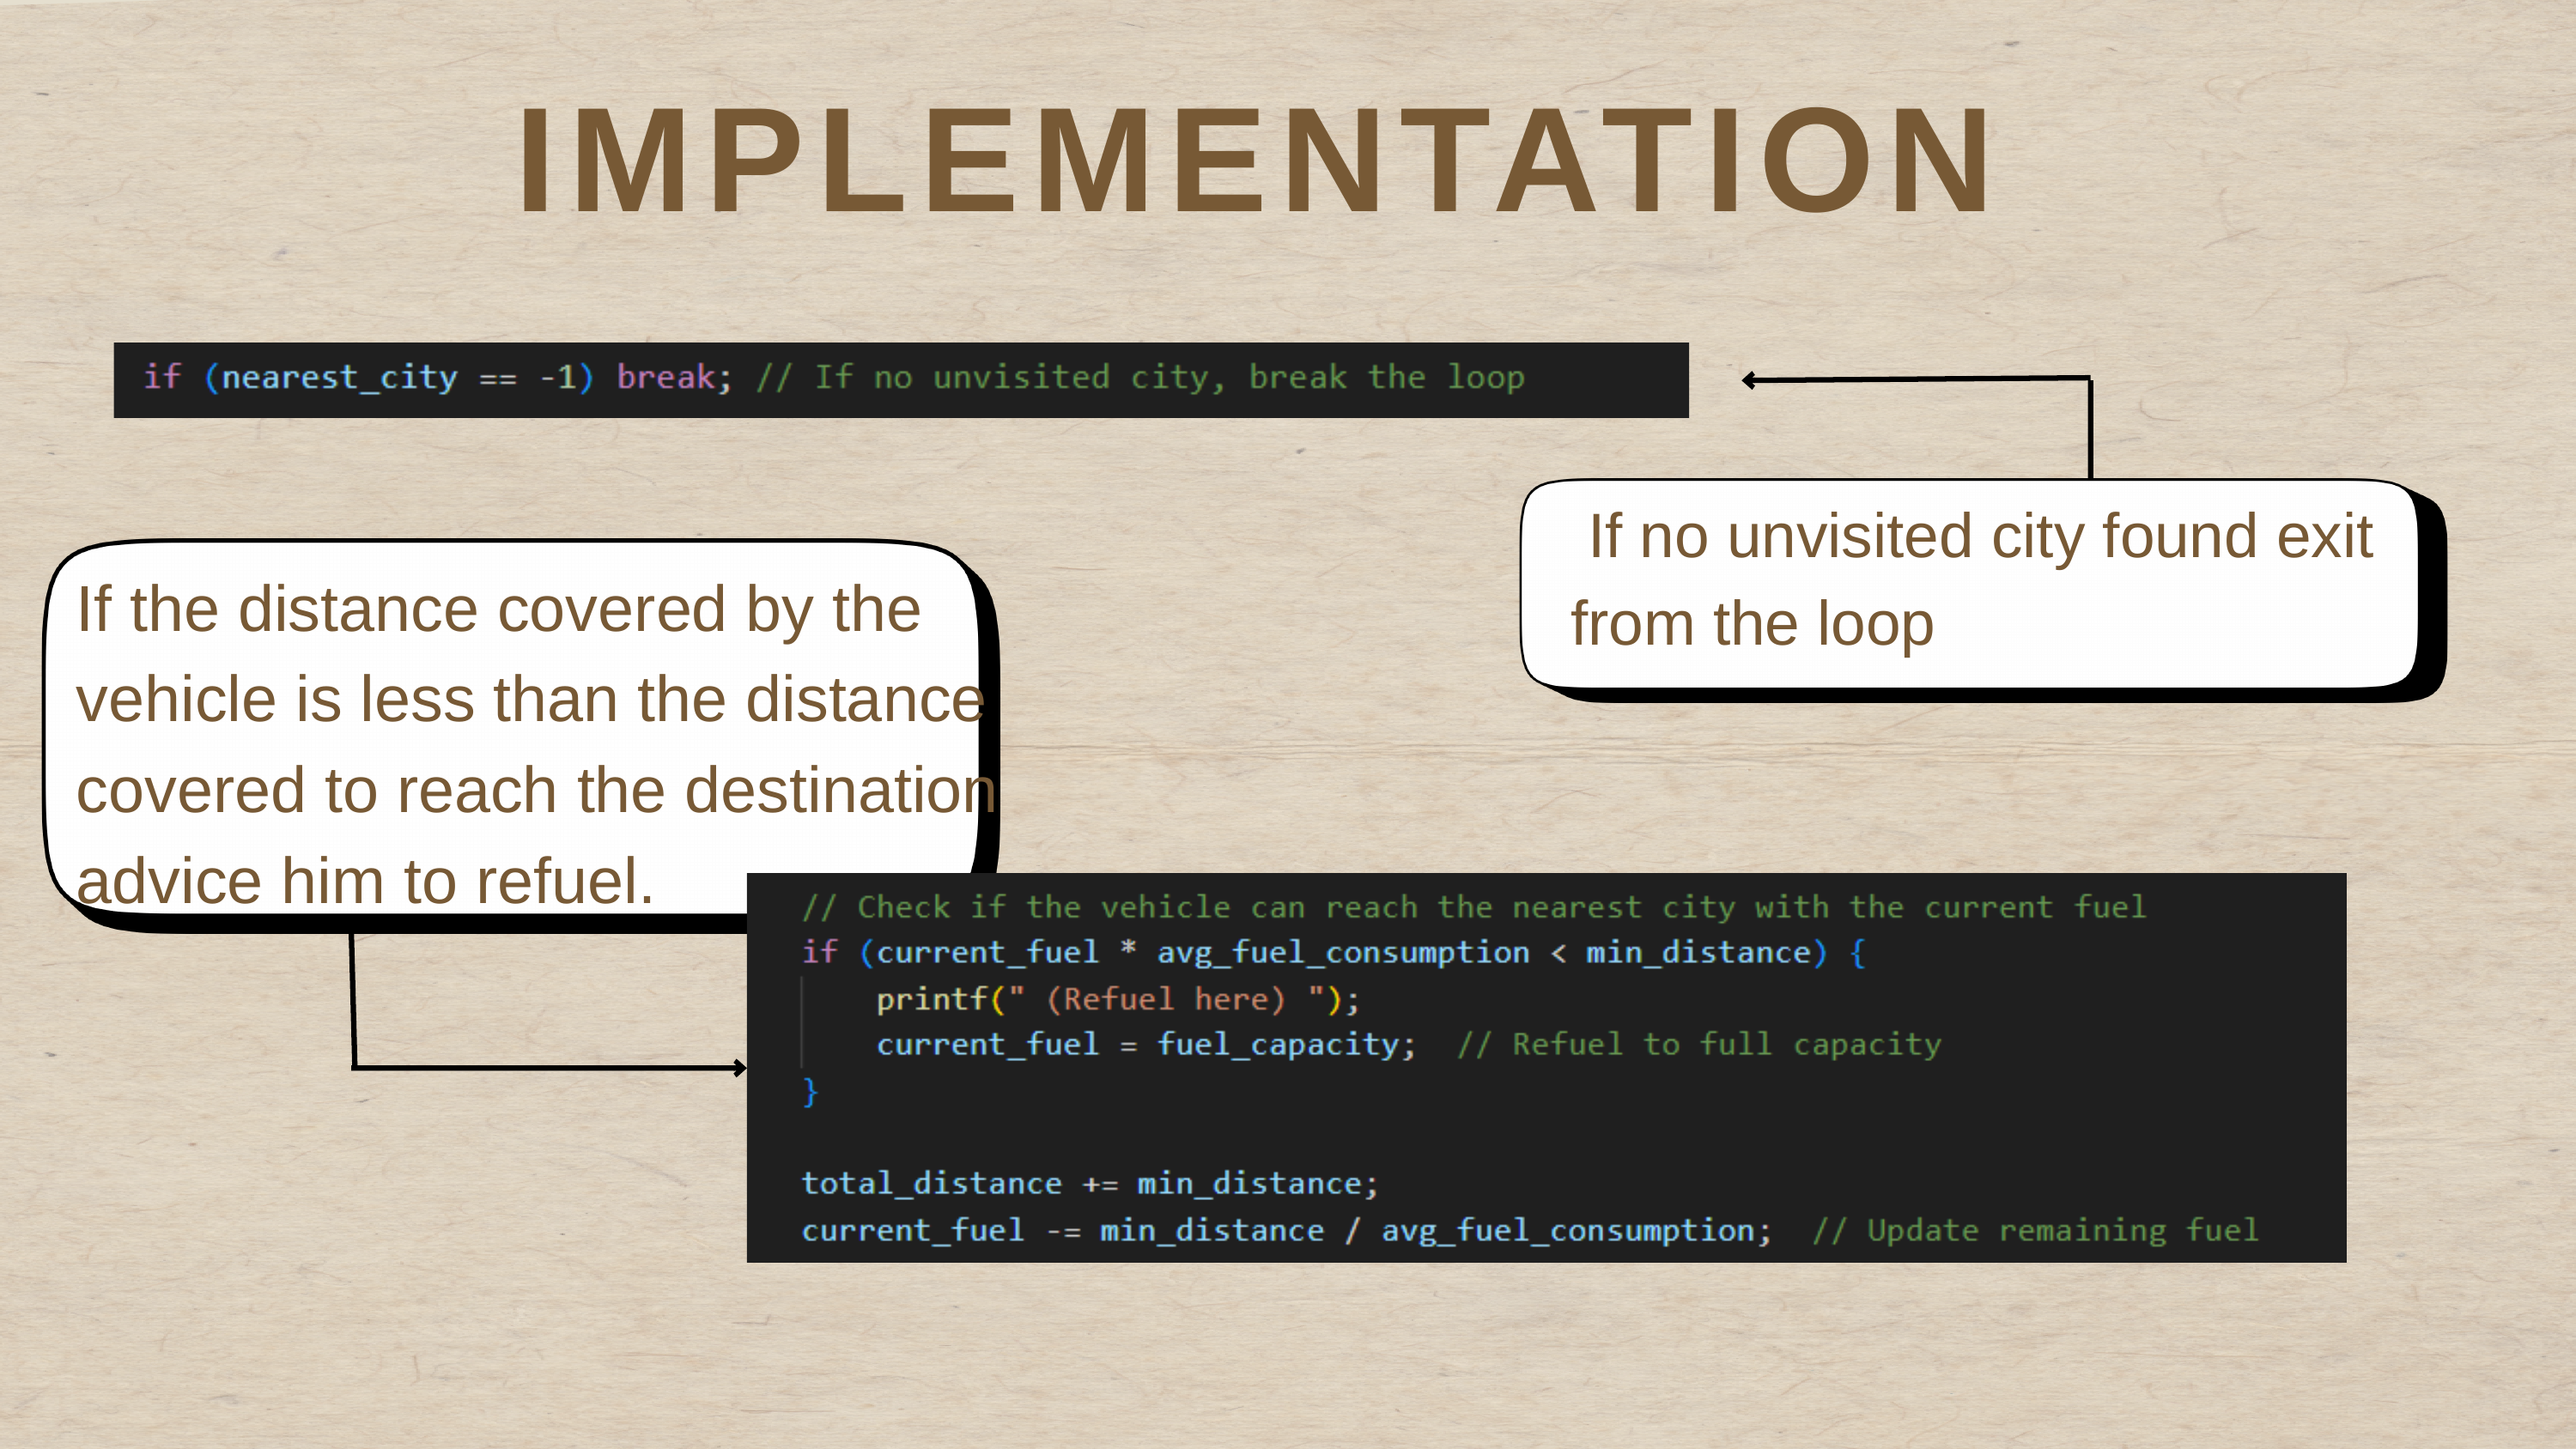

IMPLEMENTATION

 If no unvisited city found exit from the loop

If the distance covered by the vehicle is less than the distance covered to reach the destination advice him to refuel.